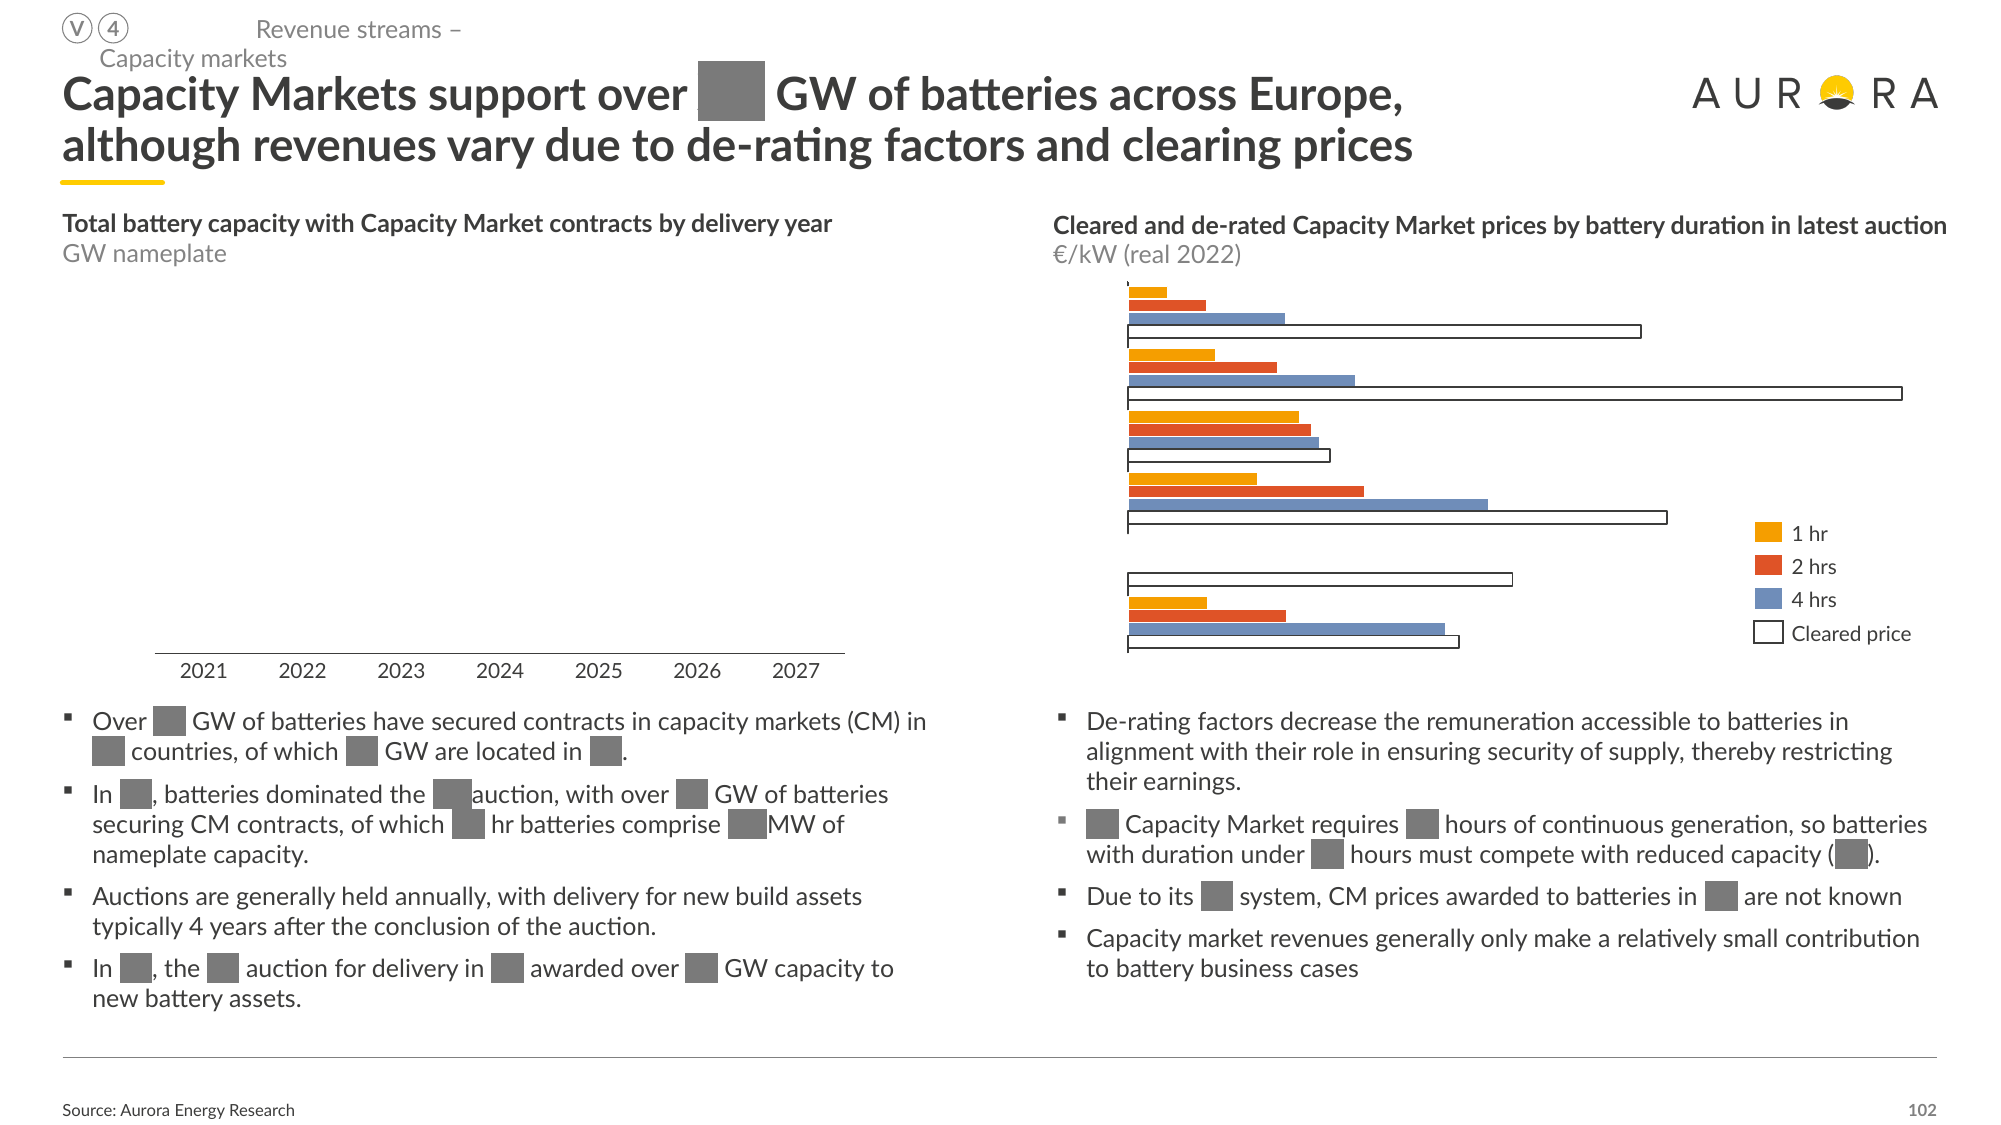

Revenue streams – Capacity markets
V
4
# Capacity Markets support over XX GW of batteries across Europe, although revenues vary due to de-rating factors and clearing prices
Total battery capacity with Capacity Market contracts by delivery year
GW nameplate
Cleared and de-rated Capacity Market prices by battery duration in latest auction
€/kW (real 2022)

### Chart

| Category |  |  |  |  |
|---|---|---|---|---|

### Chart

| Category |  |  |  |
|---|---|---|---|
1 hr

2 hrs

4 hrs

Cleared price

2021
2022
2023
2024
2025
2026
2027
Over XX GW of batteries have secured contracts in capacity markets (CM) in XX countries, of which XX GW are located in XX.
In XX, batteries dominated the XX auction, with over XX GW of batteries securing CM contracts, of which XX hr batteries comprise XX MW of nameplate capacity.
Auctions are generally held annually, with delivery for new build assets typically 4 years after the conclusion of the auction.
In XX, the XX auction for delivery in XX awarded over XX GW capacity to new battery assets.
De-rating factors decrease the remuneration accessible to batteries in alignment with their role in ensuring security of supply, thereby restricting their earnings.
XX Capacity Market requires XX hours of continuous generation, so batteries with duration under XX hours must compete with reduced capacity (XX).
Due to its XX system, CM prices awarded to batteries in XX are not known
Capacity market revenues generally only make a relatively small contribution to battery business cases

Source: Aurora Energy Research